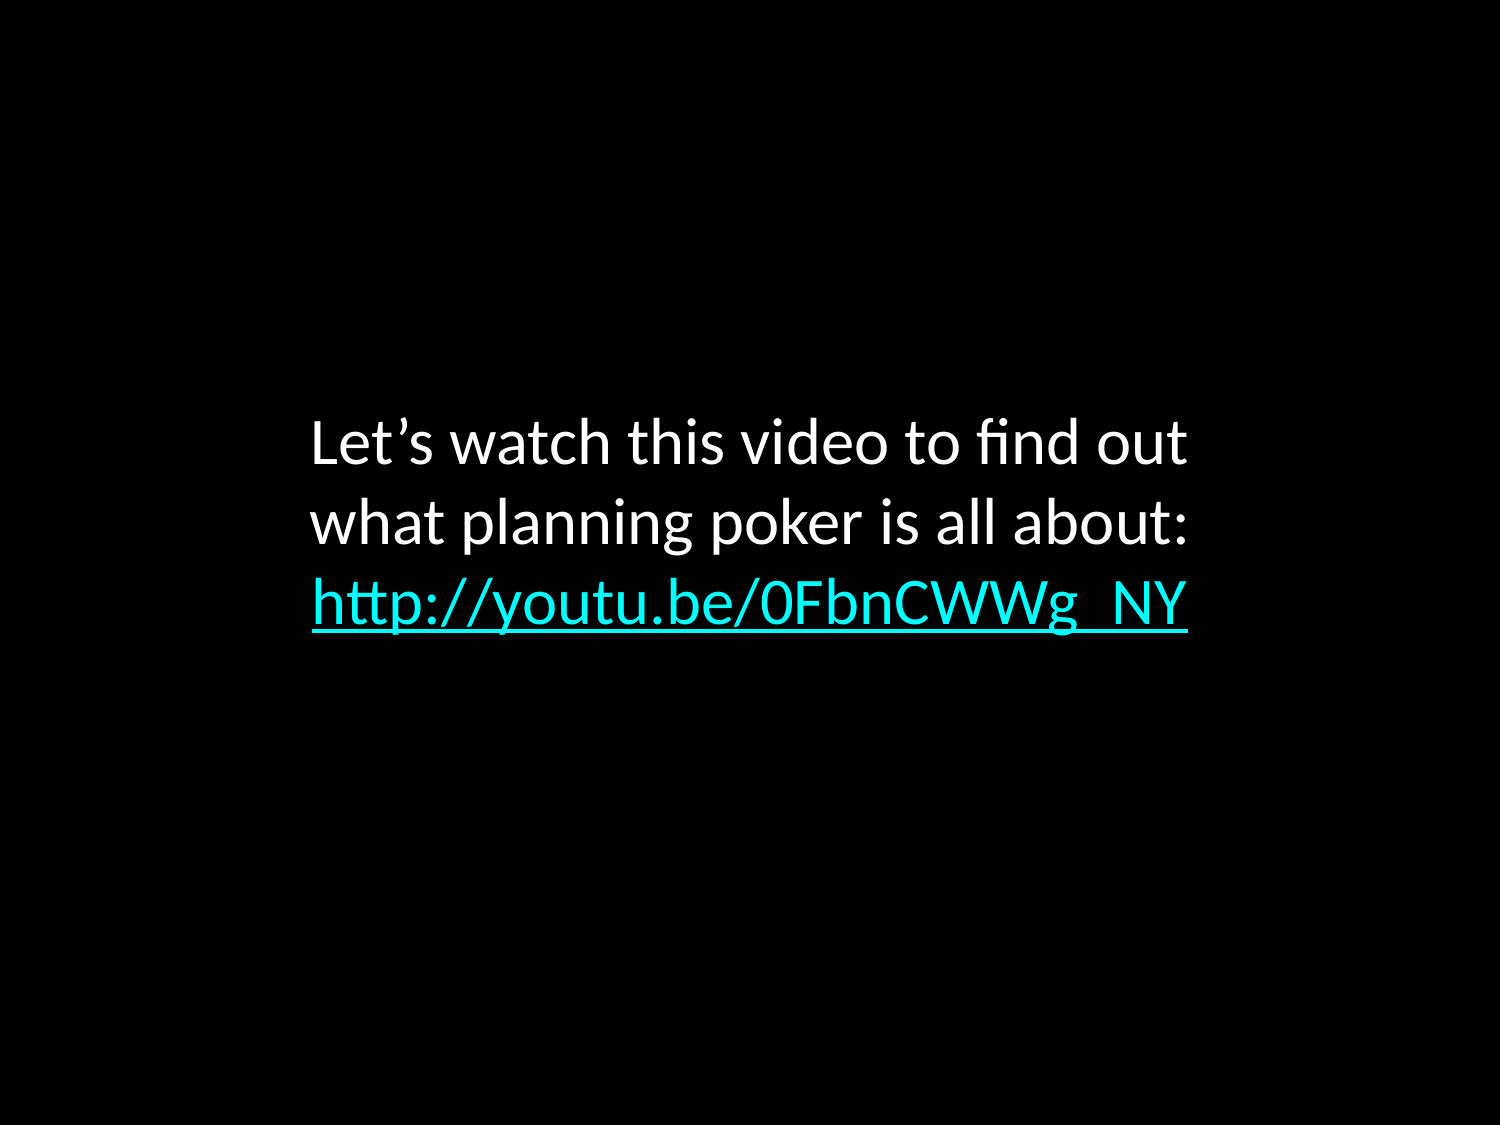

Let’s watch this video to find out
what planning poker is all about:
http://youtu.be/0FbnCWWg_NY